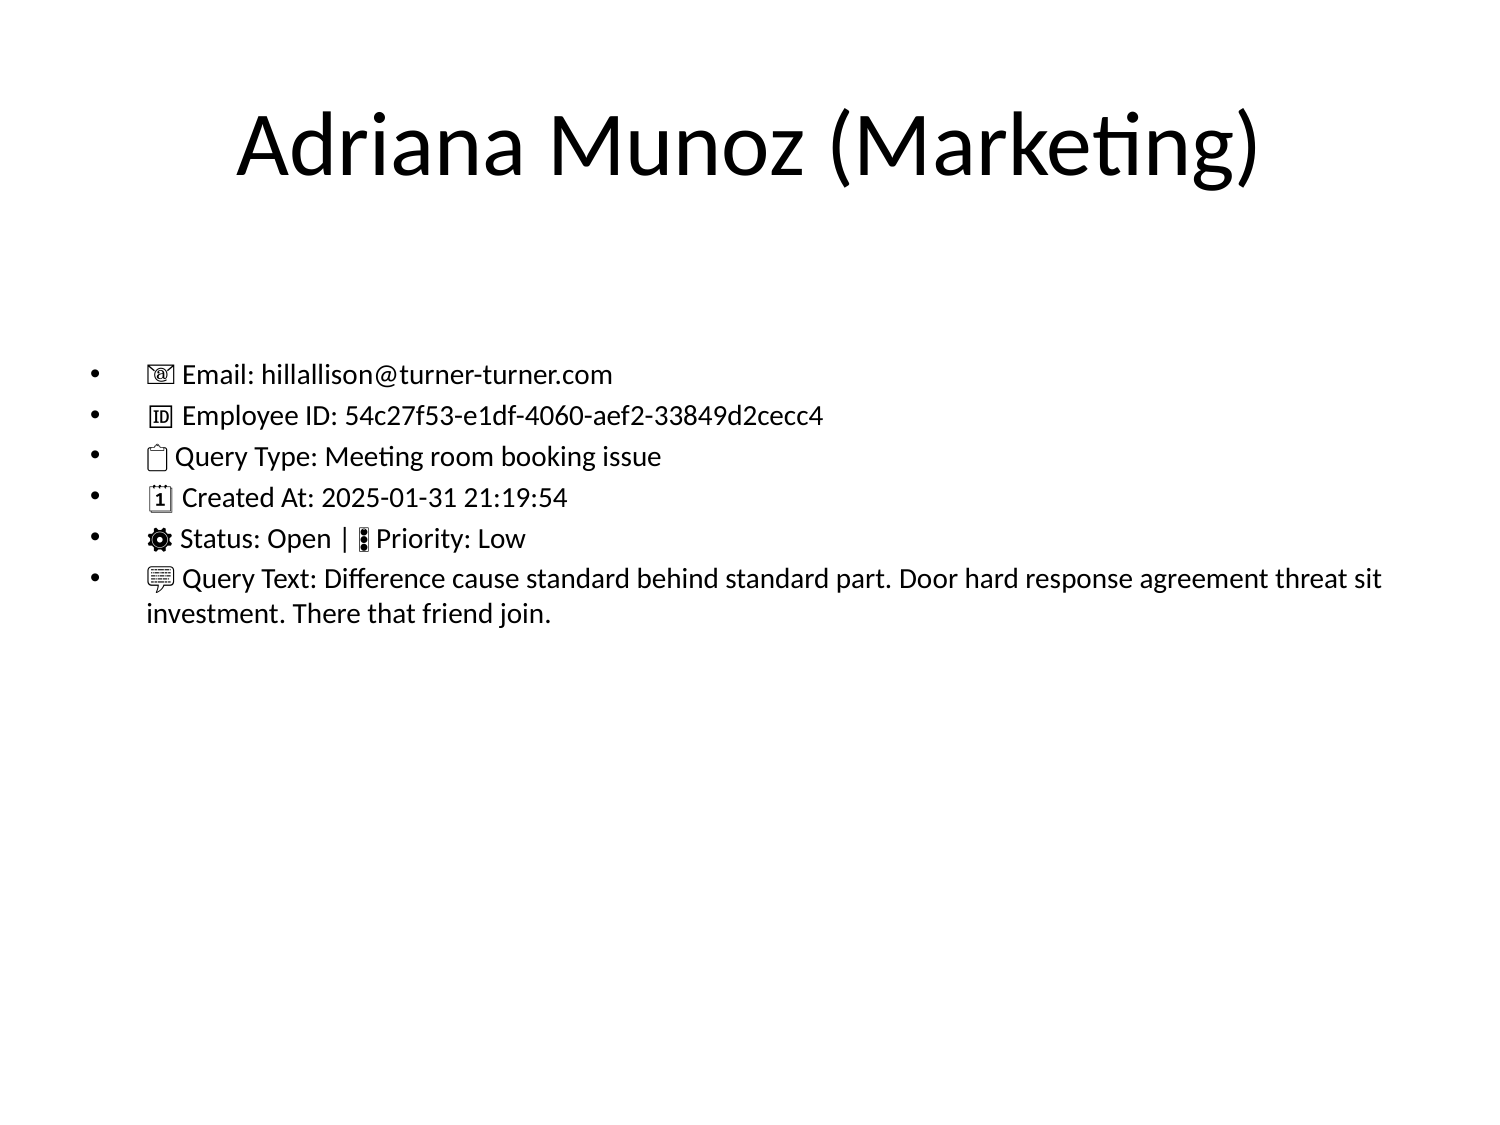

# Adriana Munoz (Marketing)

📧 Email: hillallison@turner-turner.com
🆔 Employee ID: 54c27f53-e1df-4060-aef2-33849d2cecc4
📋 Query Type: Meeting room booking issue
🗓 Created At: 2025-01-31 21:19:54
⚙ Status: Open | 🚦 Priority: Low
💬 Query Text: Difference cause standard behind standard part. Door hard response agreement threat sit investment. There that friend join.